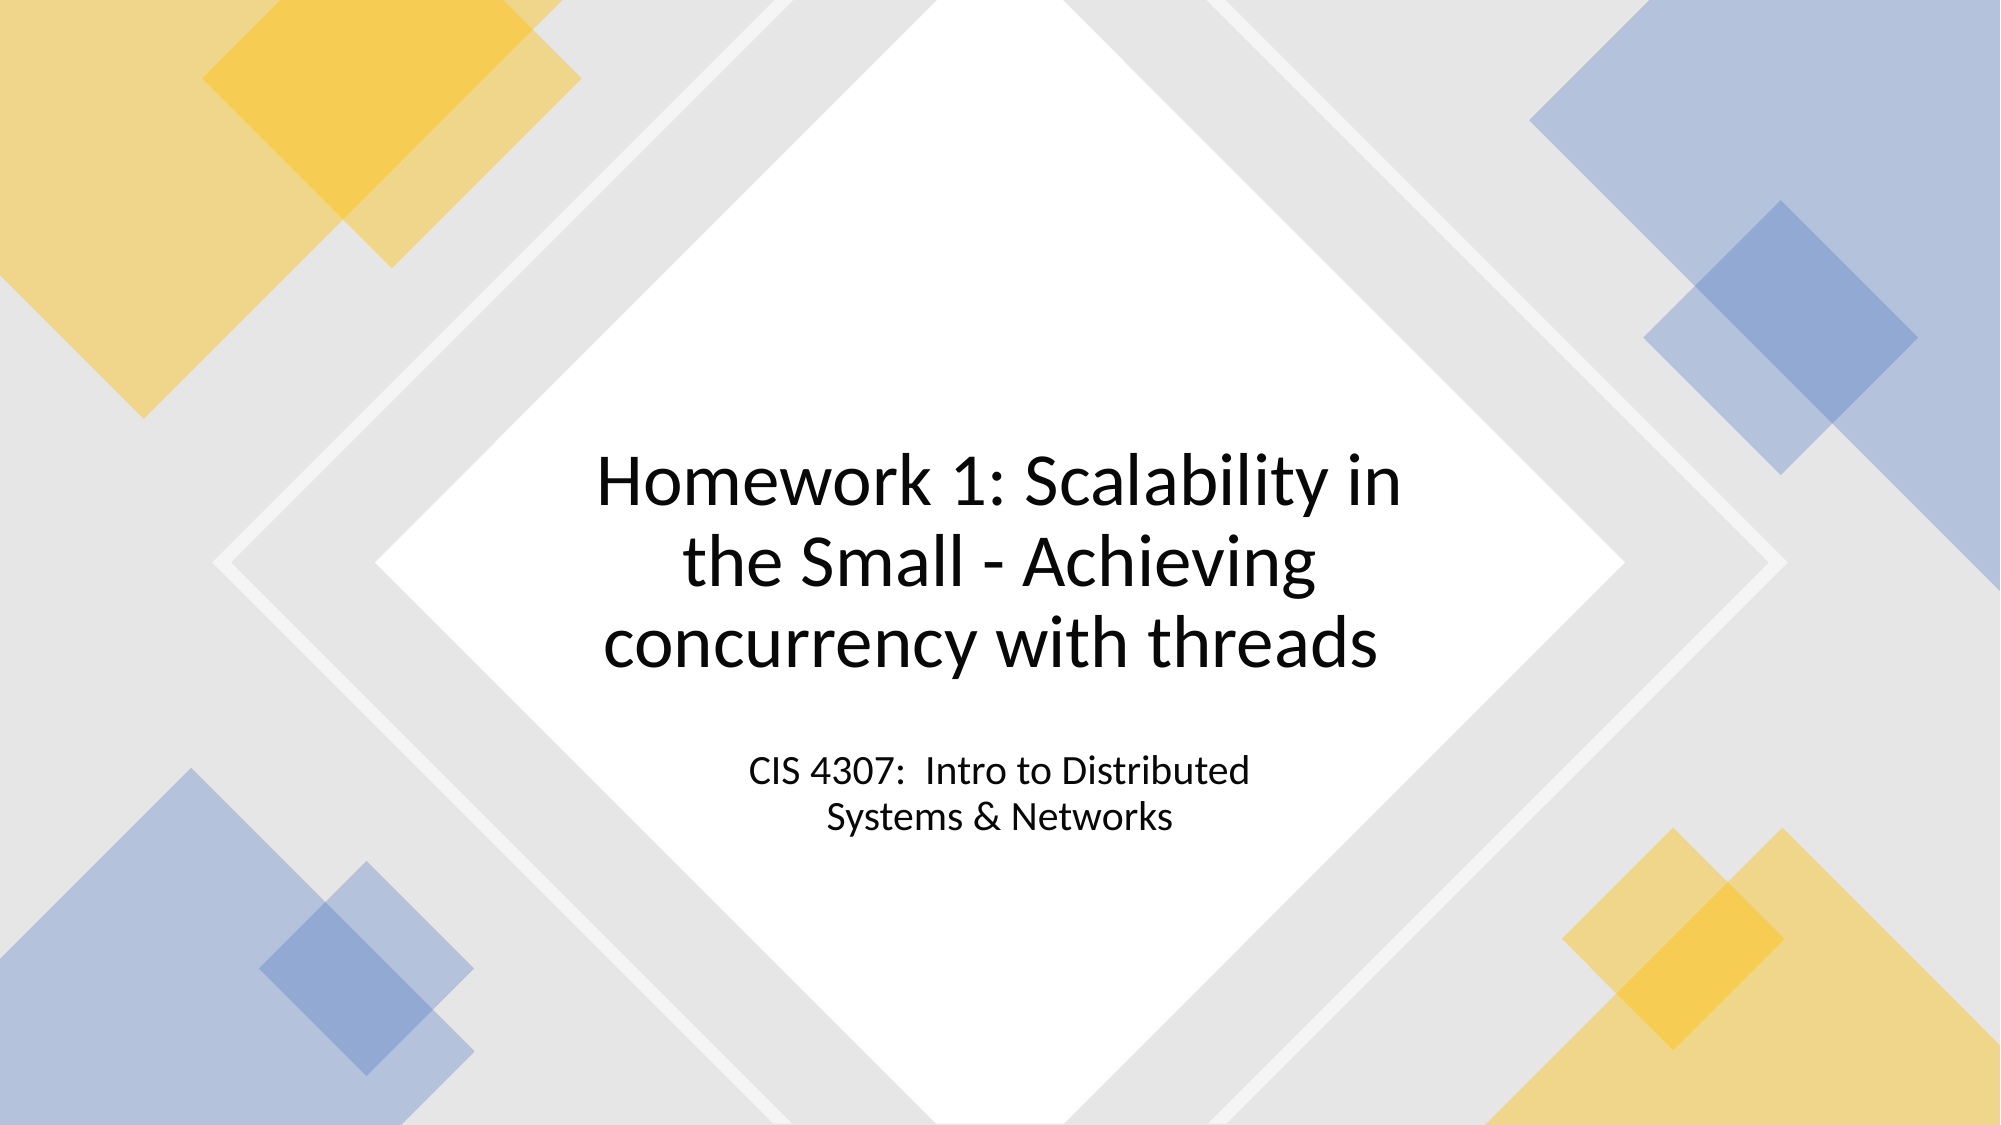

# Homework 1: Scalability in the Small - Achieving concurrency with threads
CIS 4307:  Intro to Distributed Systems & Networks